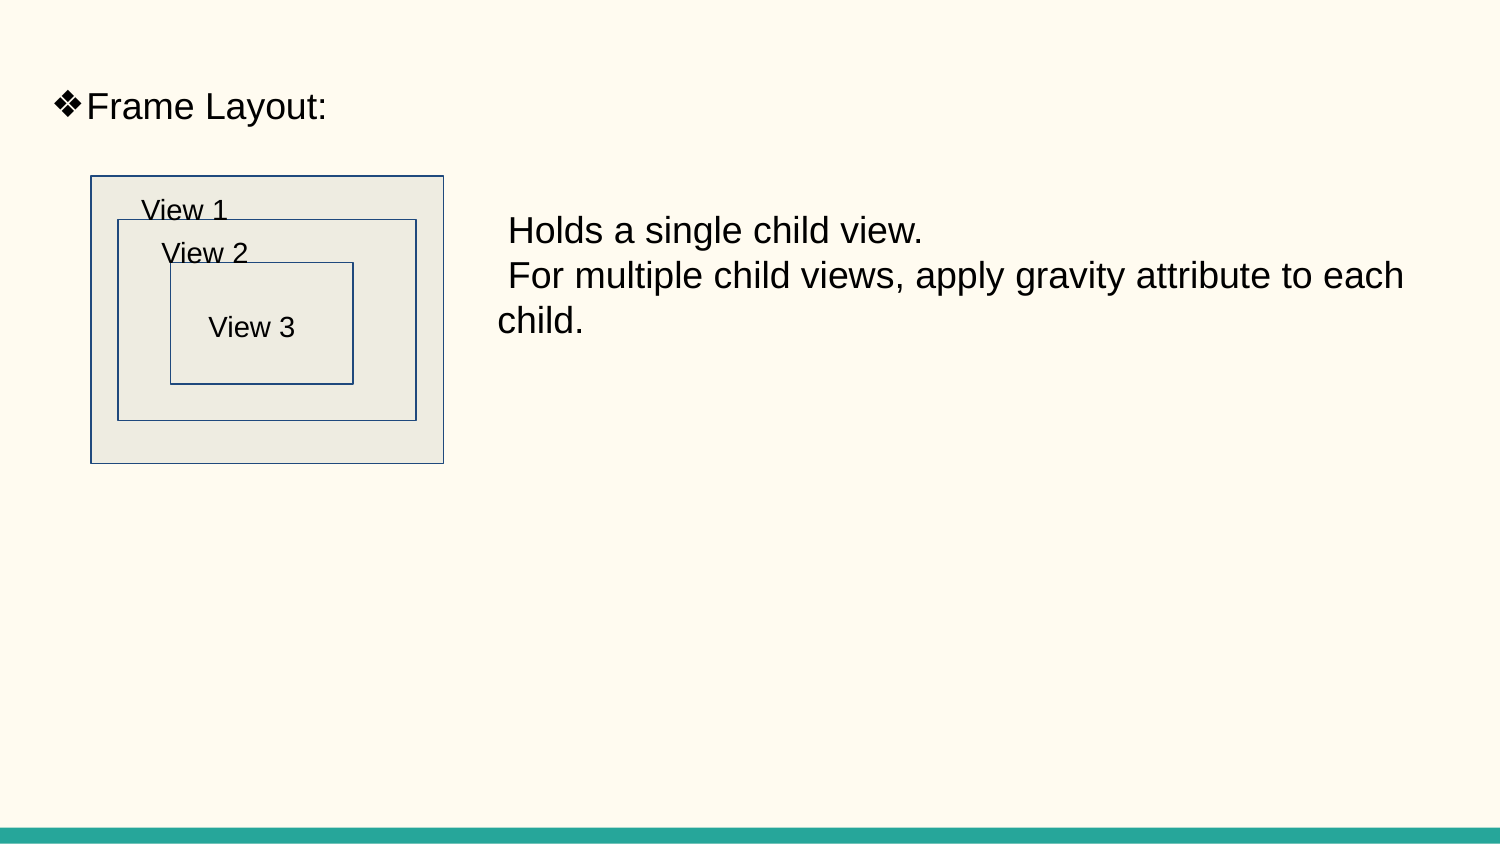

Frame Layout:

View 1
 Holds a single child view.
 For multiple child views, apply gravity attribute to each   child.

View 2

View 3